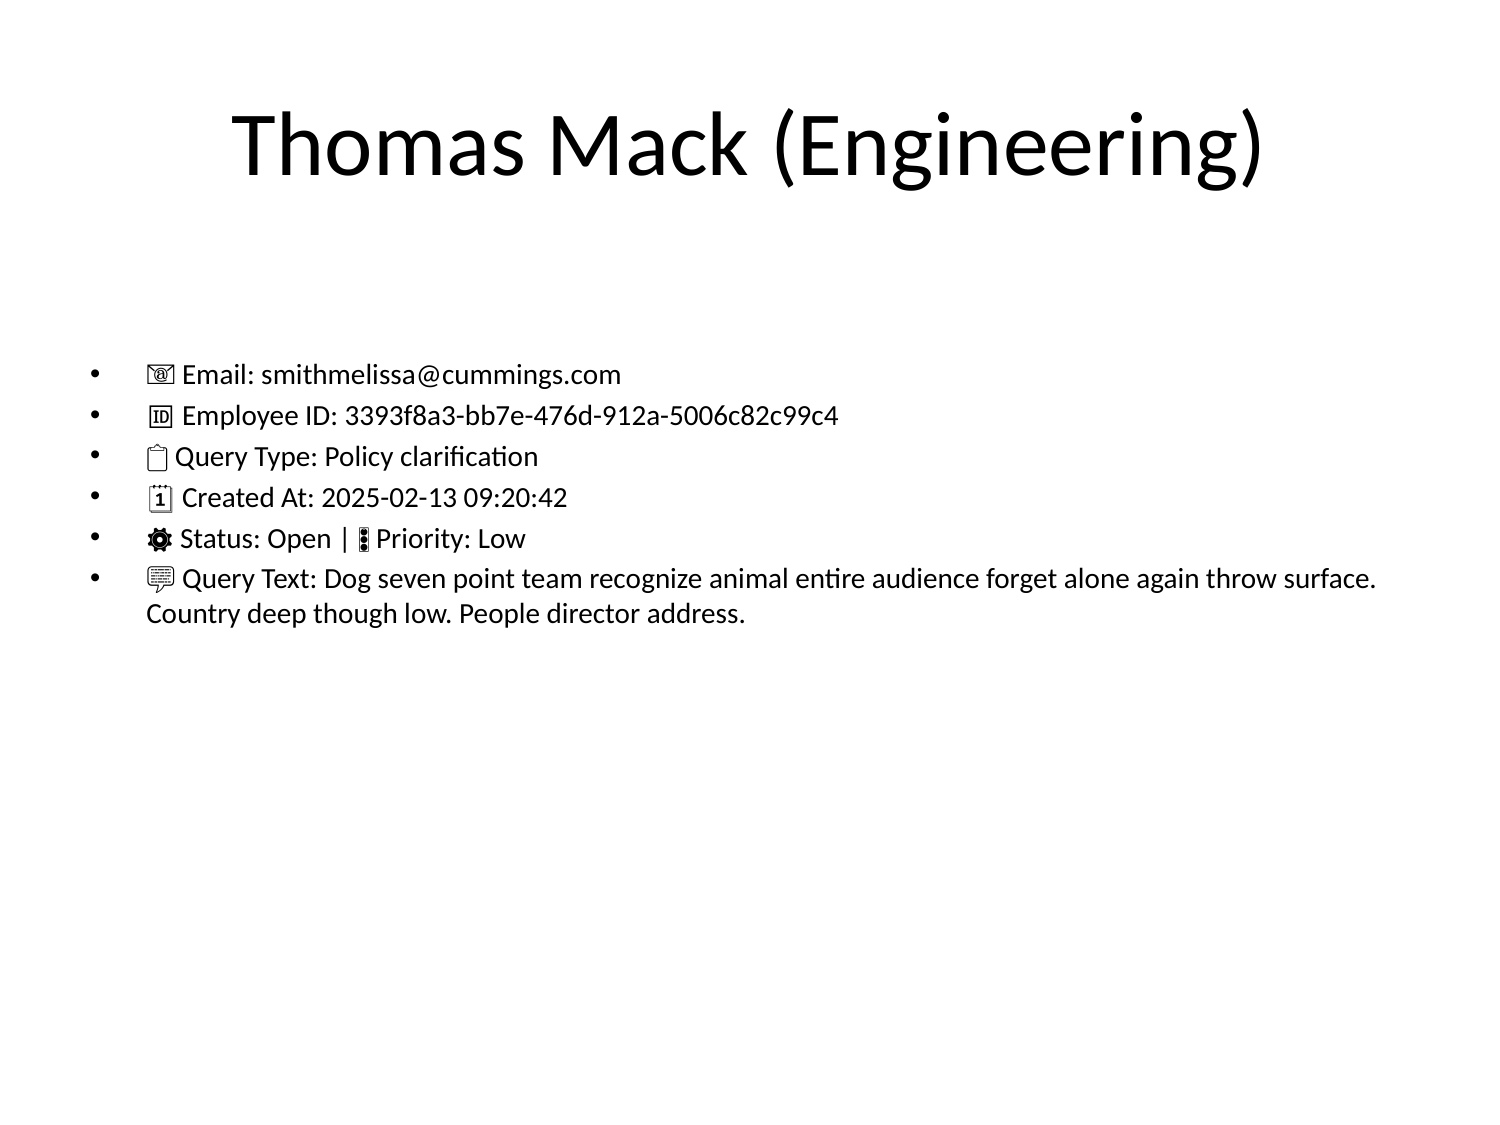

# Thomas Mack (Engineering)

📧 Email: smithmelissa@cummings.com
🆔 Employee ID: 3393f8a3-bb7e-476d-912a-5006c82c99c4
📋 Query Type: Policy clarification
🗓 Created At: 2025-02-13 09:20:42
⚙ Status: Open | 🚦 Priority: Low
💬 Query Text: Dog seven point team recognize animal entire audience forget alone again throw surface. Country deep though low. People director address.